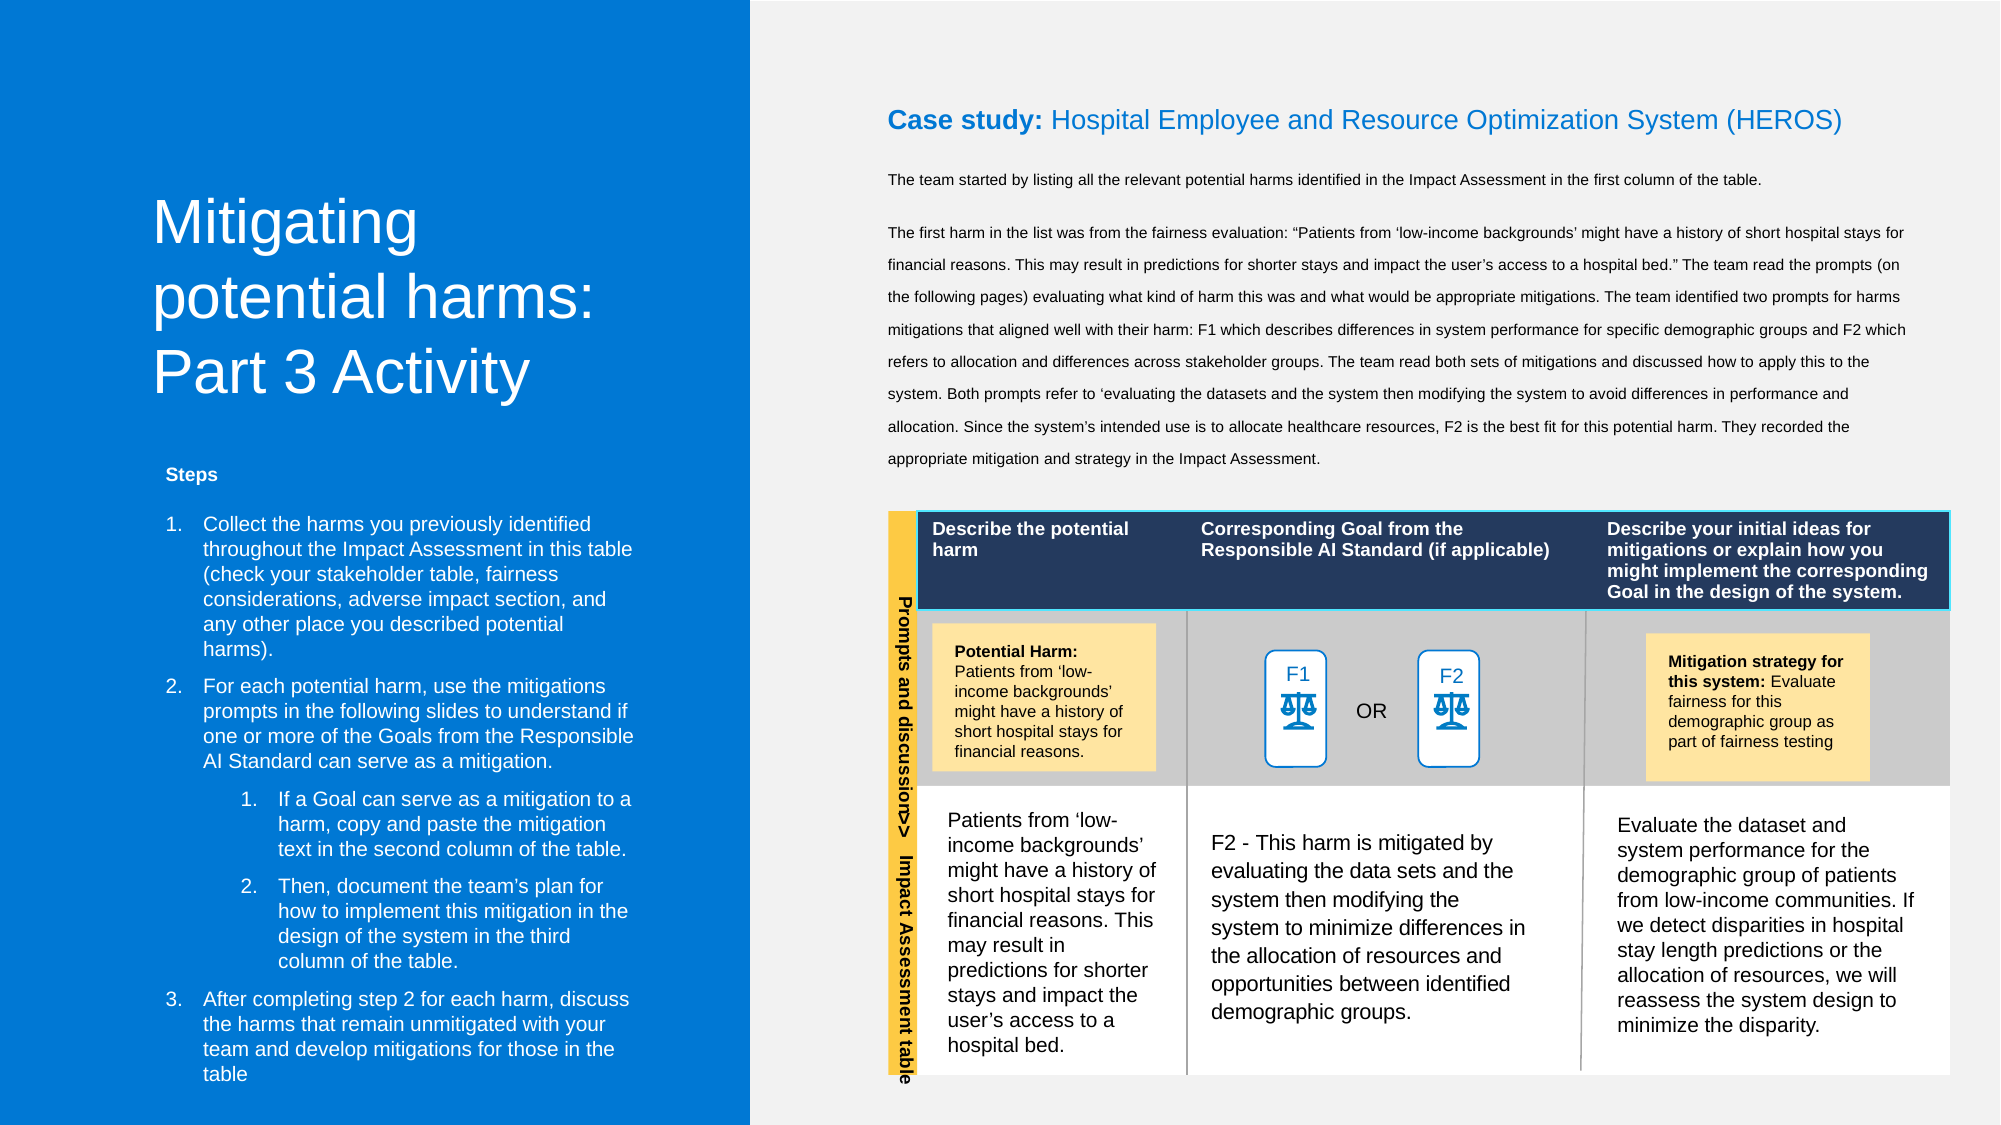

Case study: Hospital Employee and Resource Optimization System (HEROS)
The team started by listing all the relevant potential harms identified in the Impact Assessment in the first column of the table.
The first harm in the list was from the fairness evaluation: “Patients from ‘low-income backgrounds’ might have a history of short hospital stays for financial reasons. This may result in predictions for shorter stays and impact the user’s access to a hospital bed.” The team read the prompts (on the following pages) evaluating what kind of harm this was and what would be appropriate mitigations. The team identified two prompts for harms mitigations that aligned well with their harm: F1 which describes differences in system performance for specific demographic groups and F2 which refers to allocation and differences across stakeholder groups. The team read both sets of mitigations and discussed how to apply this to the system. Both prompts refer to ‘evaluating the datasets and the system then modifying the system to avoid differences in performance and allocation. Since the system’s intended use is to allocate healthcare resources, F2 is the best fit for this potential harm. They recorded the appropriate mitigation and strategy in the Impact Assessment.

# Mitigating potential harms: Part 3 Activity
Steps
Collect the harms you previously identified throughout the Impact Assessment in this table (check your stakeholder table, fairness considerations, adverse impact section, and any other place you described potential harms).
For each potential harm, use the mitigations prompts in the following slides to understand if one or more of the Goals from the Responsible AI Standard can serve as a mitigation.
If a Goal can serve as a mitigation to a harm, copy and paste the mitigation text in the second column of the table.
Then, document the team’s plan for how to implement this mitigation in the design of the system in the third column of the table.
After completing step 2 for each harm, discuss the harms that remain unmitigated with your team and develop mitigations for those in the table

| Describe the potential harm | Corresponding Goal from the Responsible AI Standard (if applicable) | Describe your initial ideas for mitigations or explain how you might implement the corresponding Goal in the design of the system. |
| --- | --- | --- |
Prompts and discussion

Potential Harm: Patients from ‘low-income backgrounds’ might have a history of short hospital stays for financial reasons.

Mitigation strategy for this system: Evaluate fairness for this demographic group as part of fairness testing

F1
F2
OR

Patients from ‘low-income backgrounds’ might have a history of short hospital stays for financial reasons. This may result in predictions for shorter stays and impact the user’s access to a hospital bed.
Evaluate the dataset and system performance for the demographic group of patients from low-income communities. If we detect disparities in hospital stay length predictions or the allocation of resources, we will reassess the system design to minimize the disparity.
>>
F2 - This harm is mitigated by evaluating the data sets and the system then modifying the system to minimize differences in the allocation of resources and opportunities between identified demographic groups.

Impact Assessment table